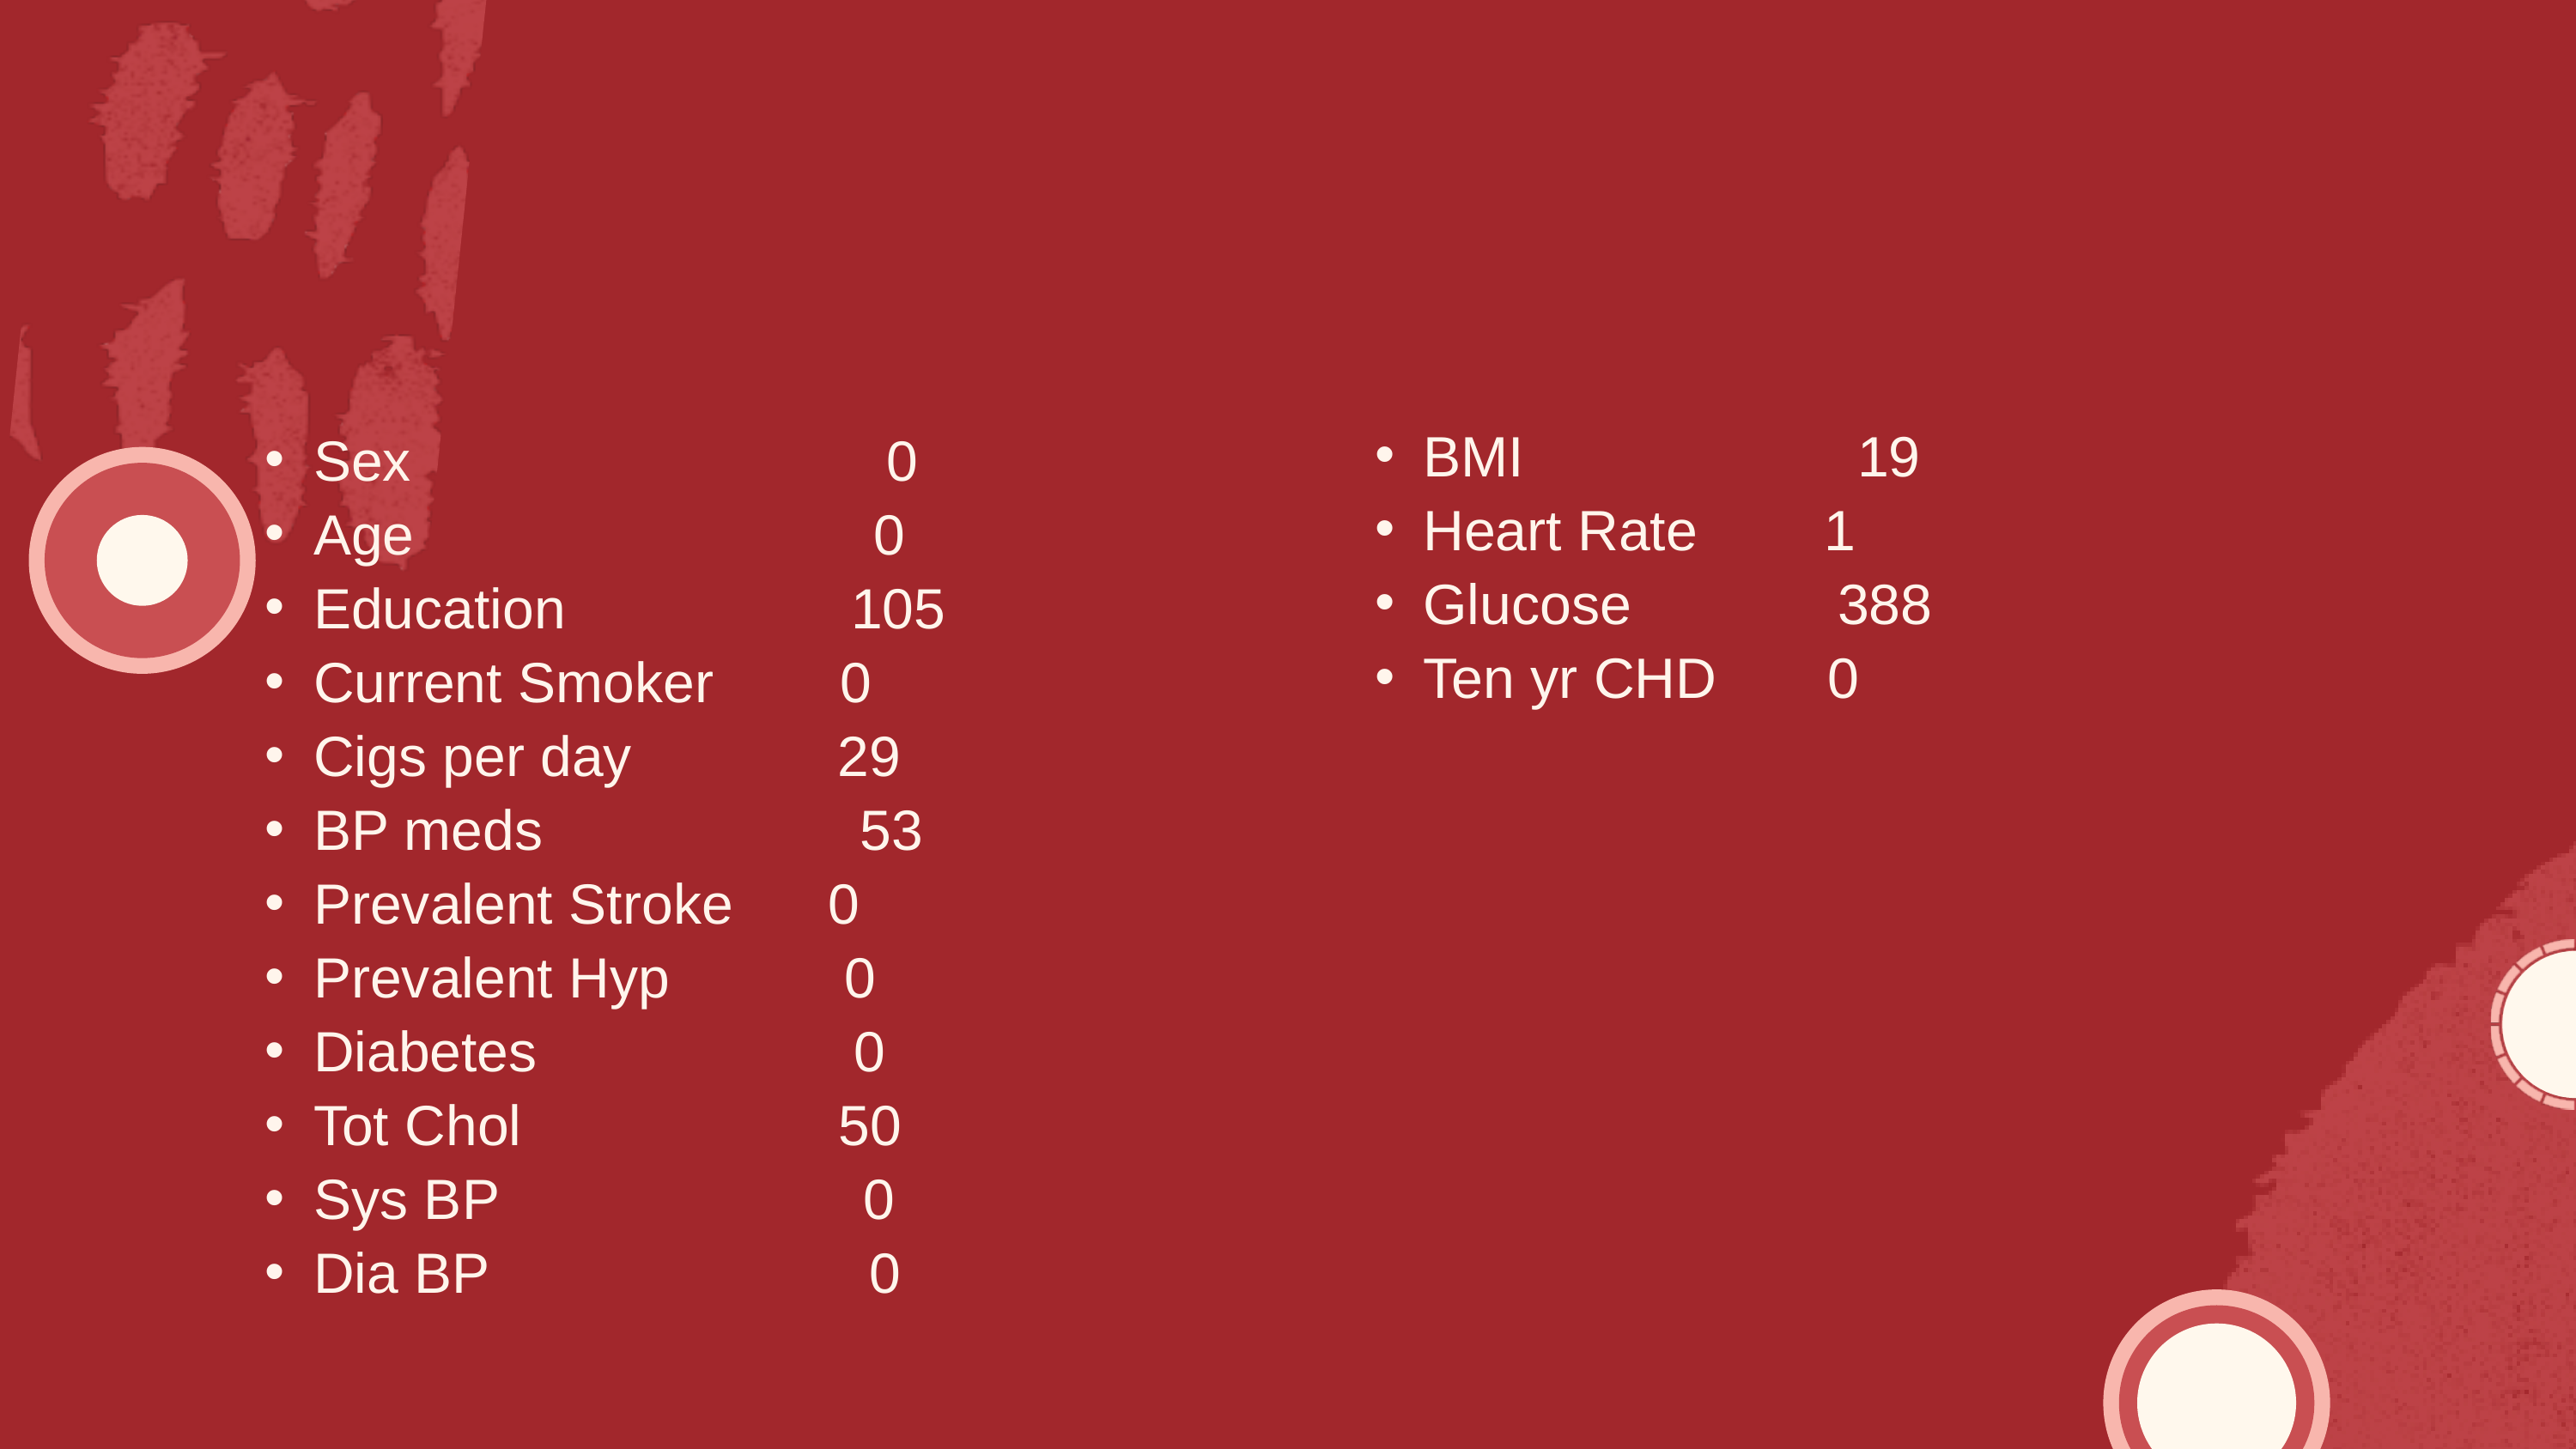

NULL VALUES

BMI                     19
Heart Rate        1
Glucose             388
Ten yr CHD       0

Sex                              0
Age                             0
Education                  105
Current Smoker        0
Cigs per day             29
BP meds                    53
Prevalent Stroke      0
Prevalent Hyp           0
Diabetes                    0
Tot Chol                    50
Sys BP                       0
Dia BP                        0